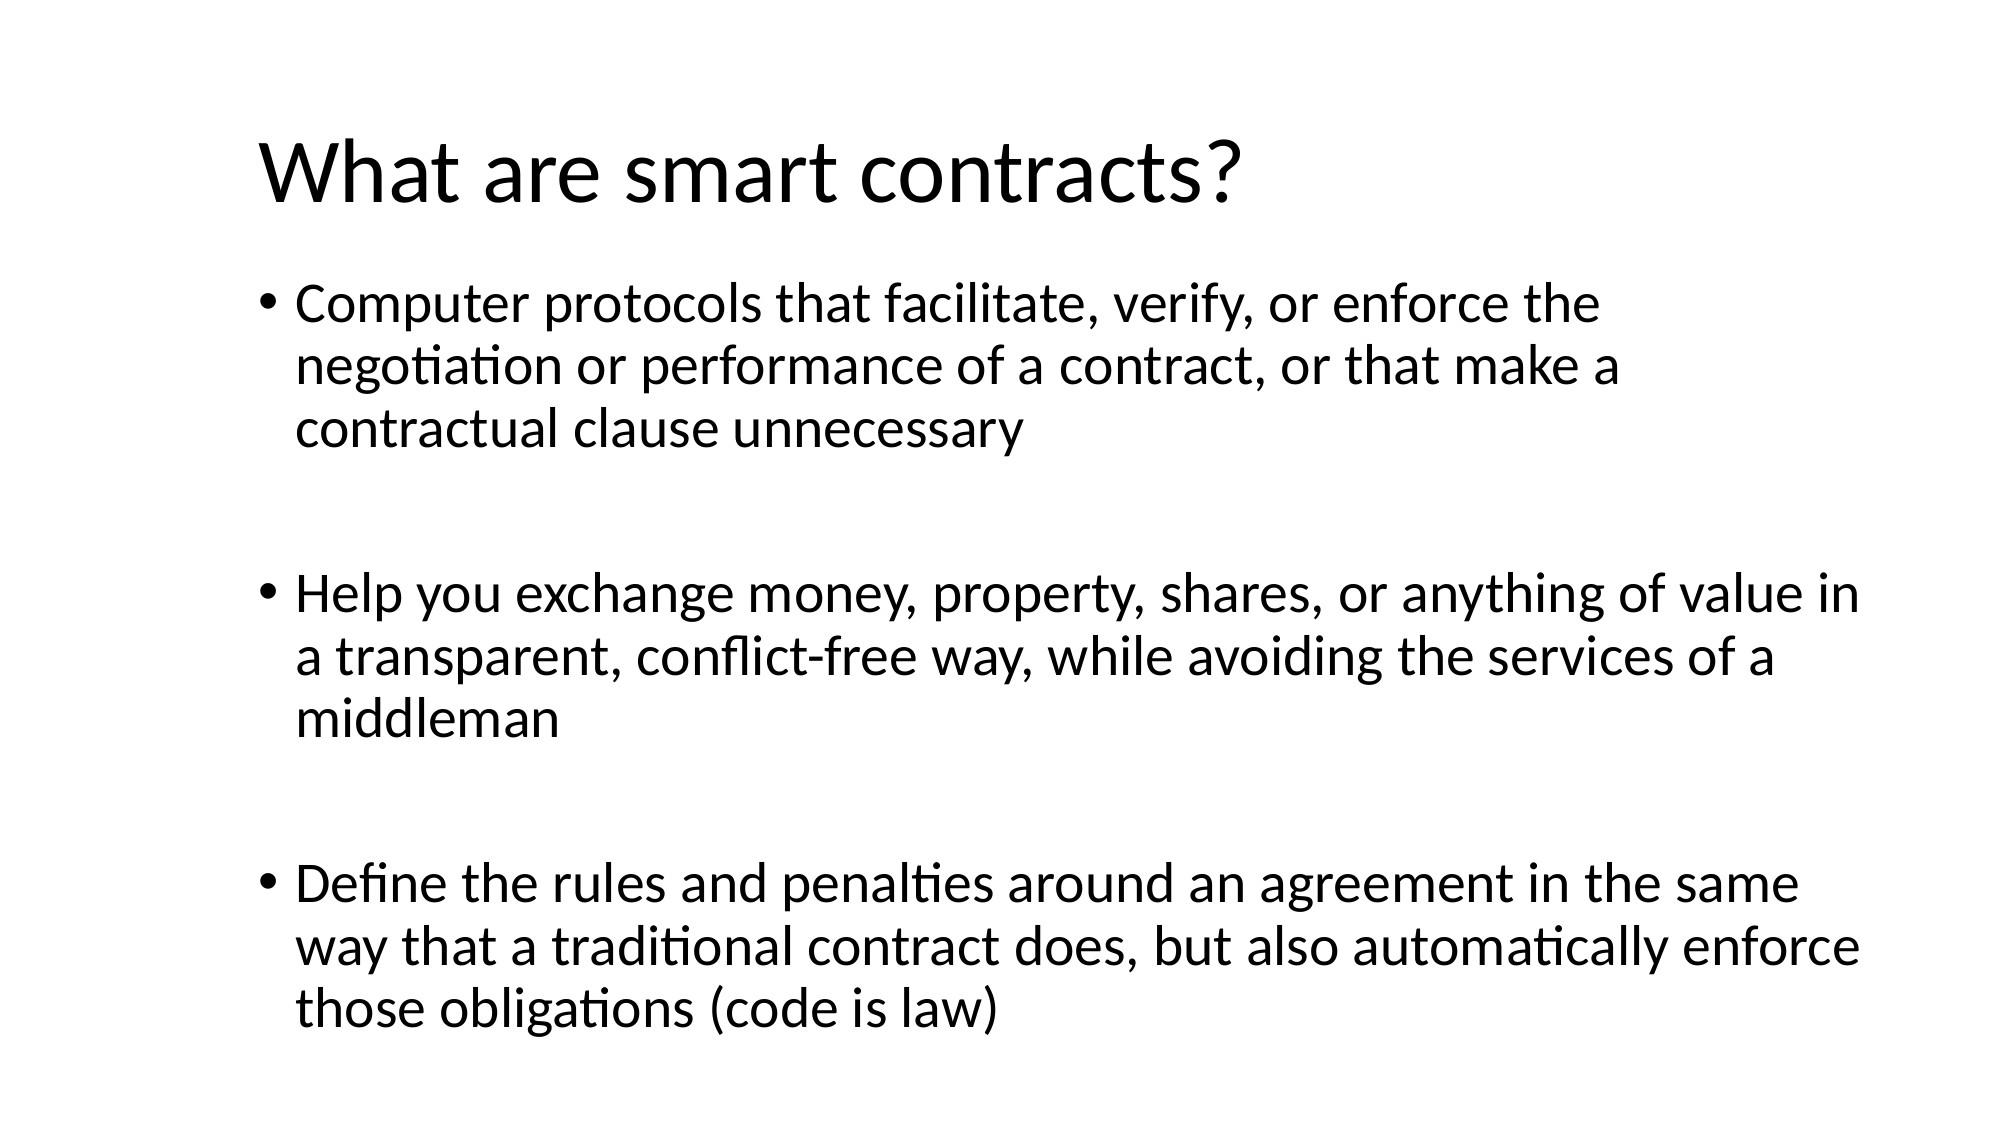

What are smart contracts?
Computer protocols that facilitate, verify, or enforce the negotiation or performance of a contract, or that make a contractual clause unnecessary

Help you exchange money, property, shares, or anything of value in a transparent, conflict-free way, while avoiding the services of a middleman

Define the rules and penalties around an agreement in the same way that a traditional contract does, but also automatically enforce those obligations (code is law)